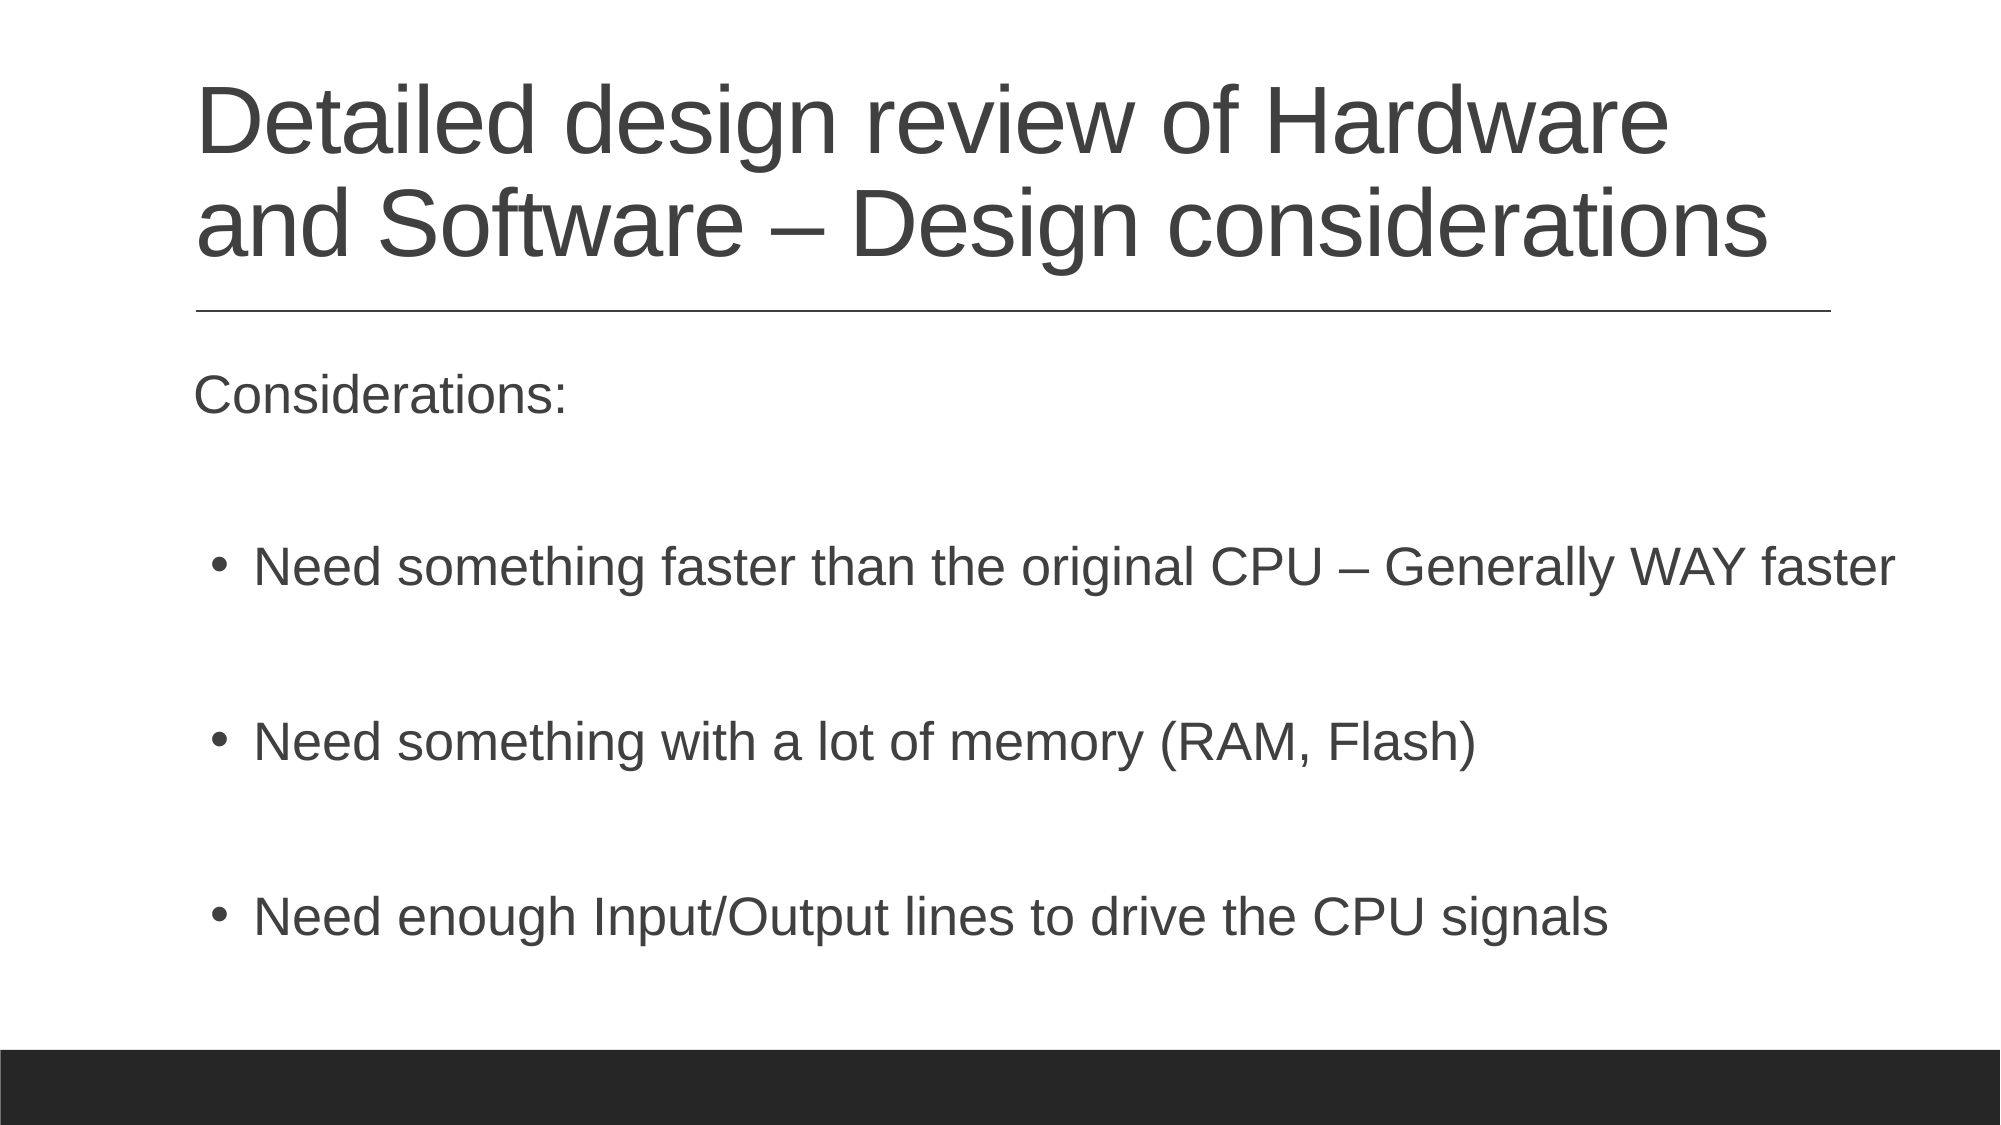

# Detailed design review of Hardware and Software – Design considerations
Considerations:

 Need something faster than the original CPU – Generally WAY faster

 Need something with a lot of memory (RAM, Flash)

 Need enough Input/Output lines to drive the CPU signals